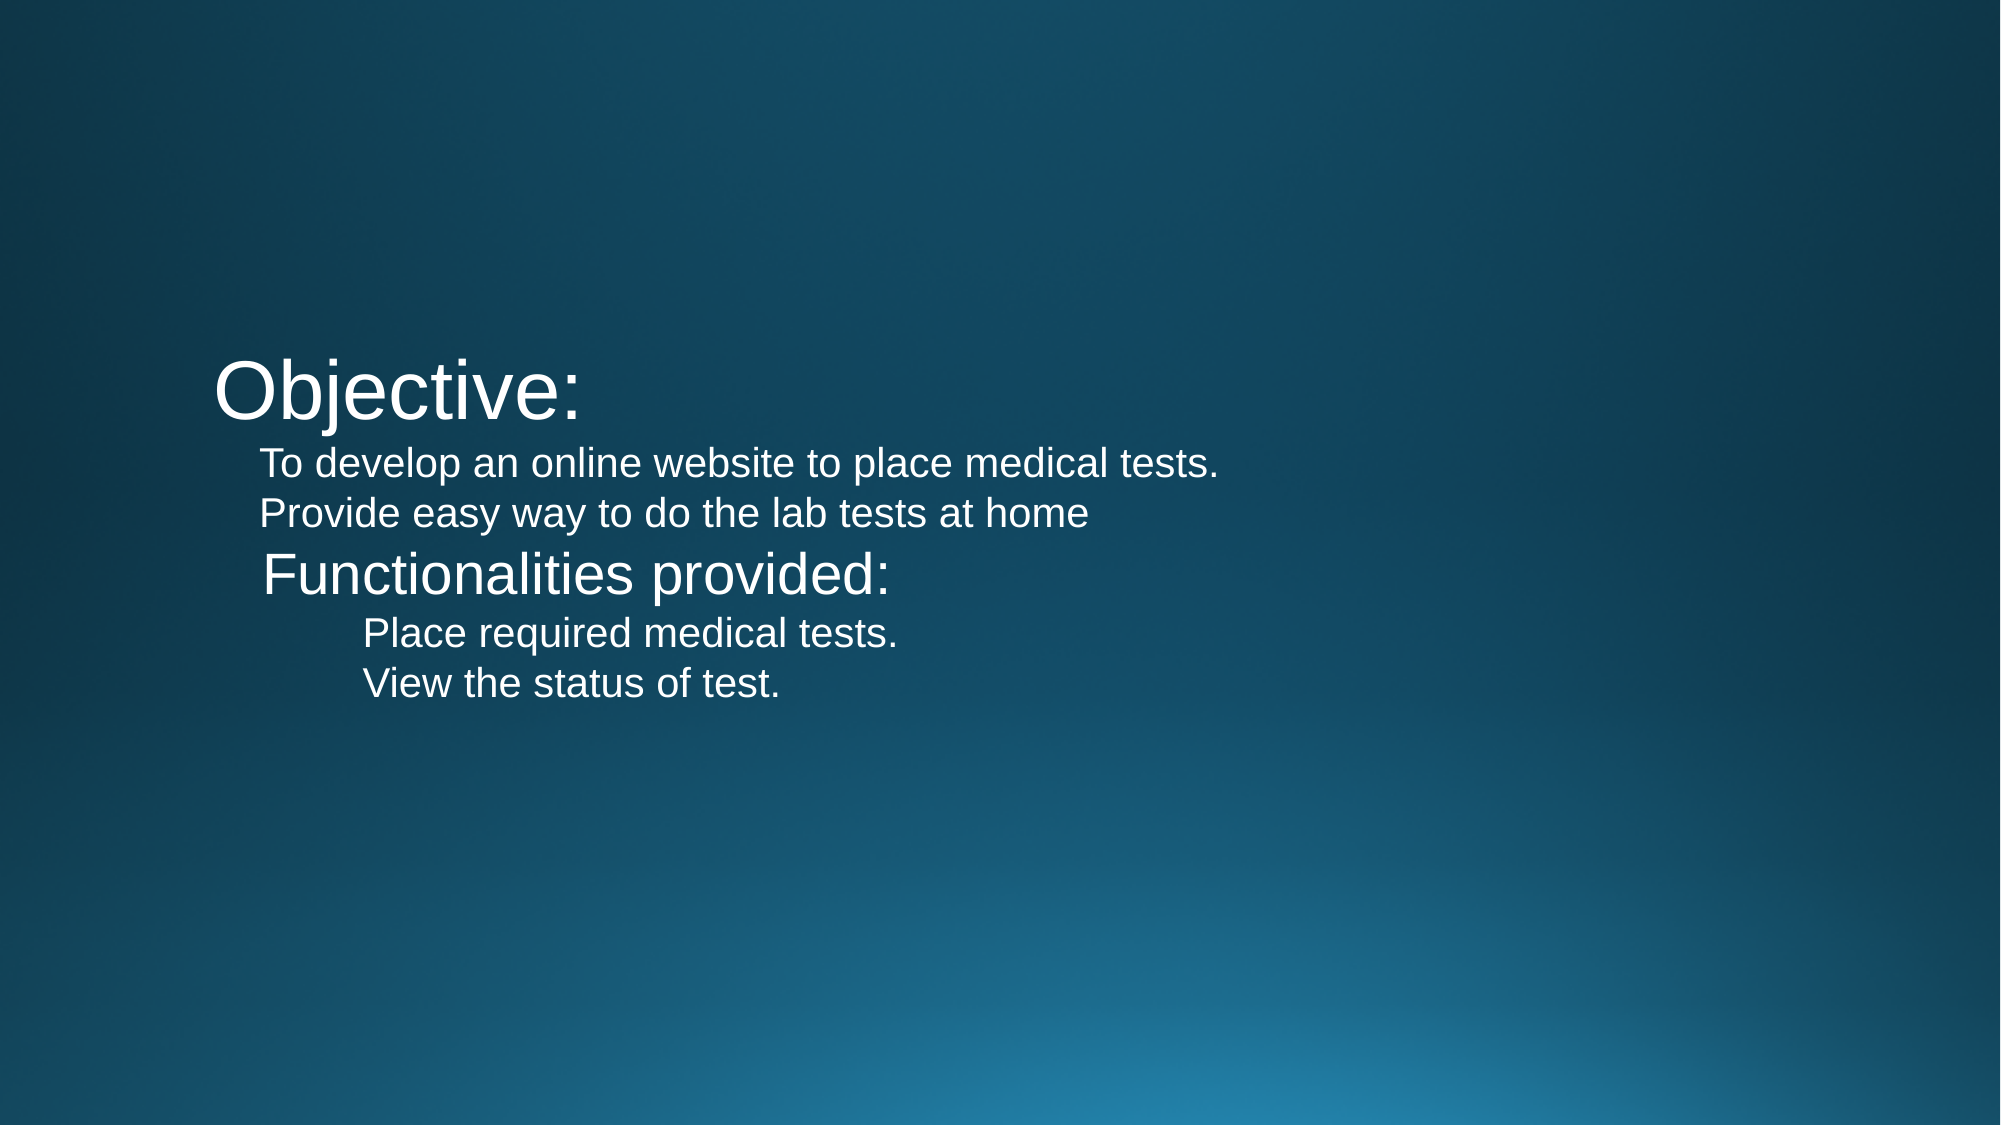

Objective:
    To develop an online website to place medical tests.
    Provide easy way to do the lab tests at home
   Functionalities provided:
             Place required medical tests.
             View the status of test.